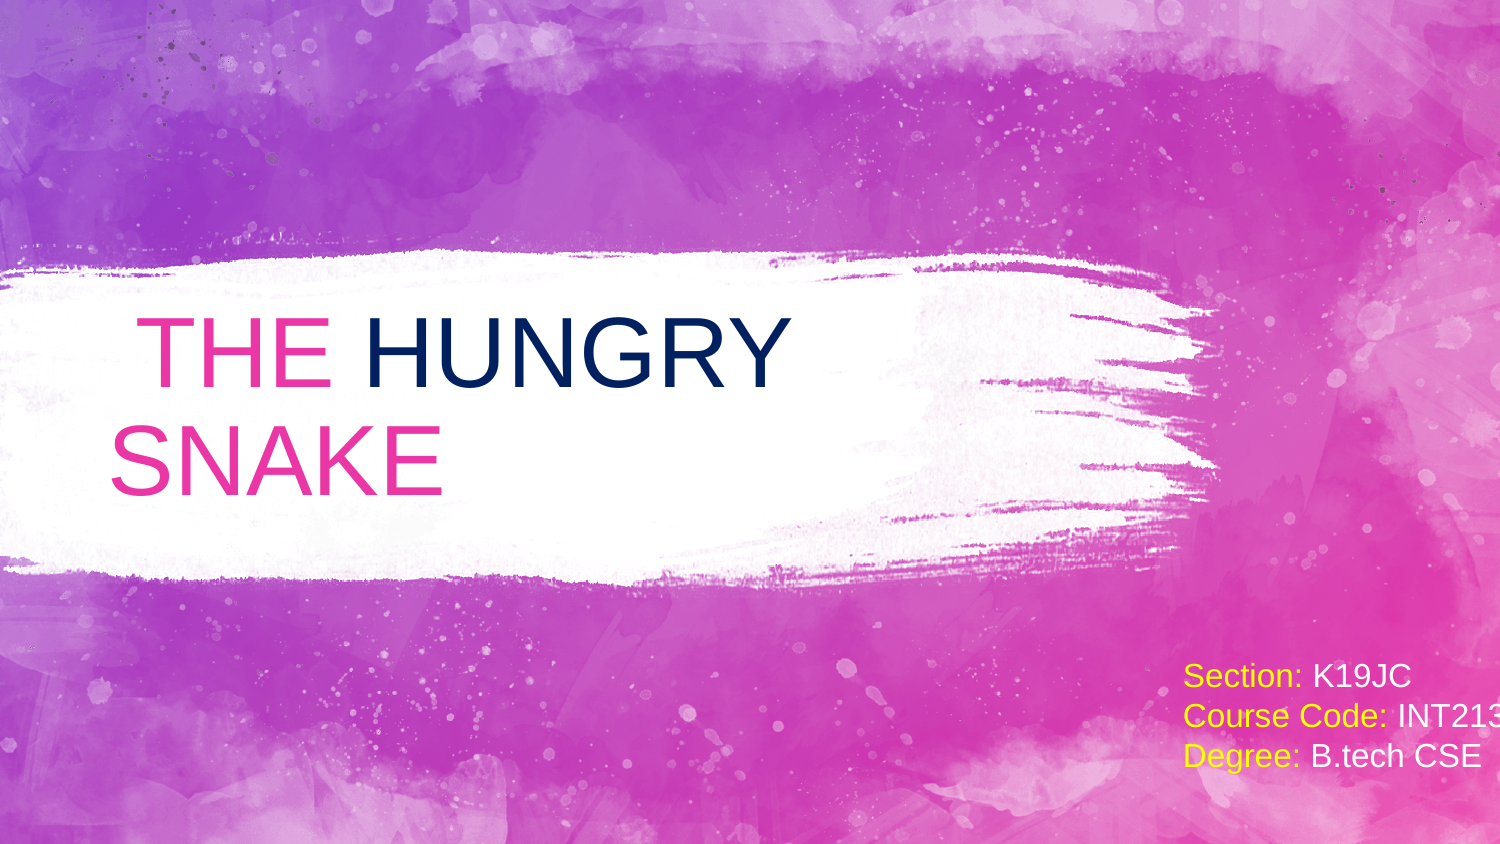

# THE HUNGRY SNAKE
Section: K19JC
Course Code: INT213
Degree: B.tech CSE